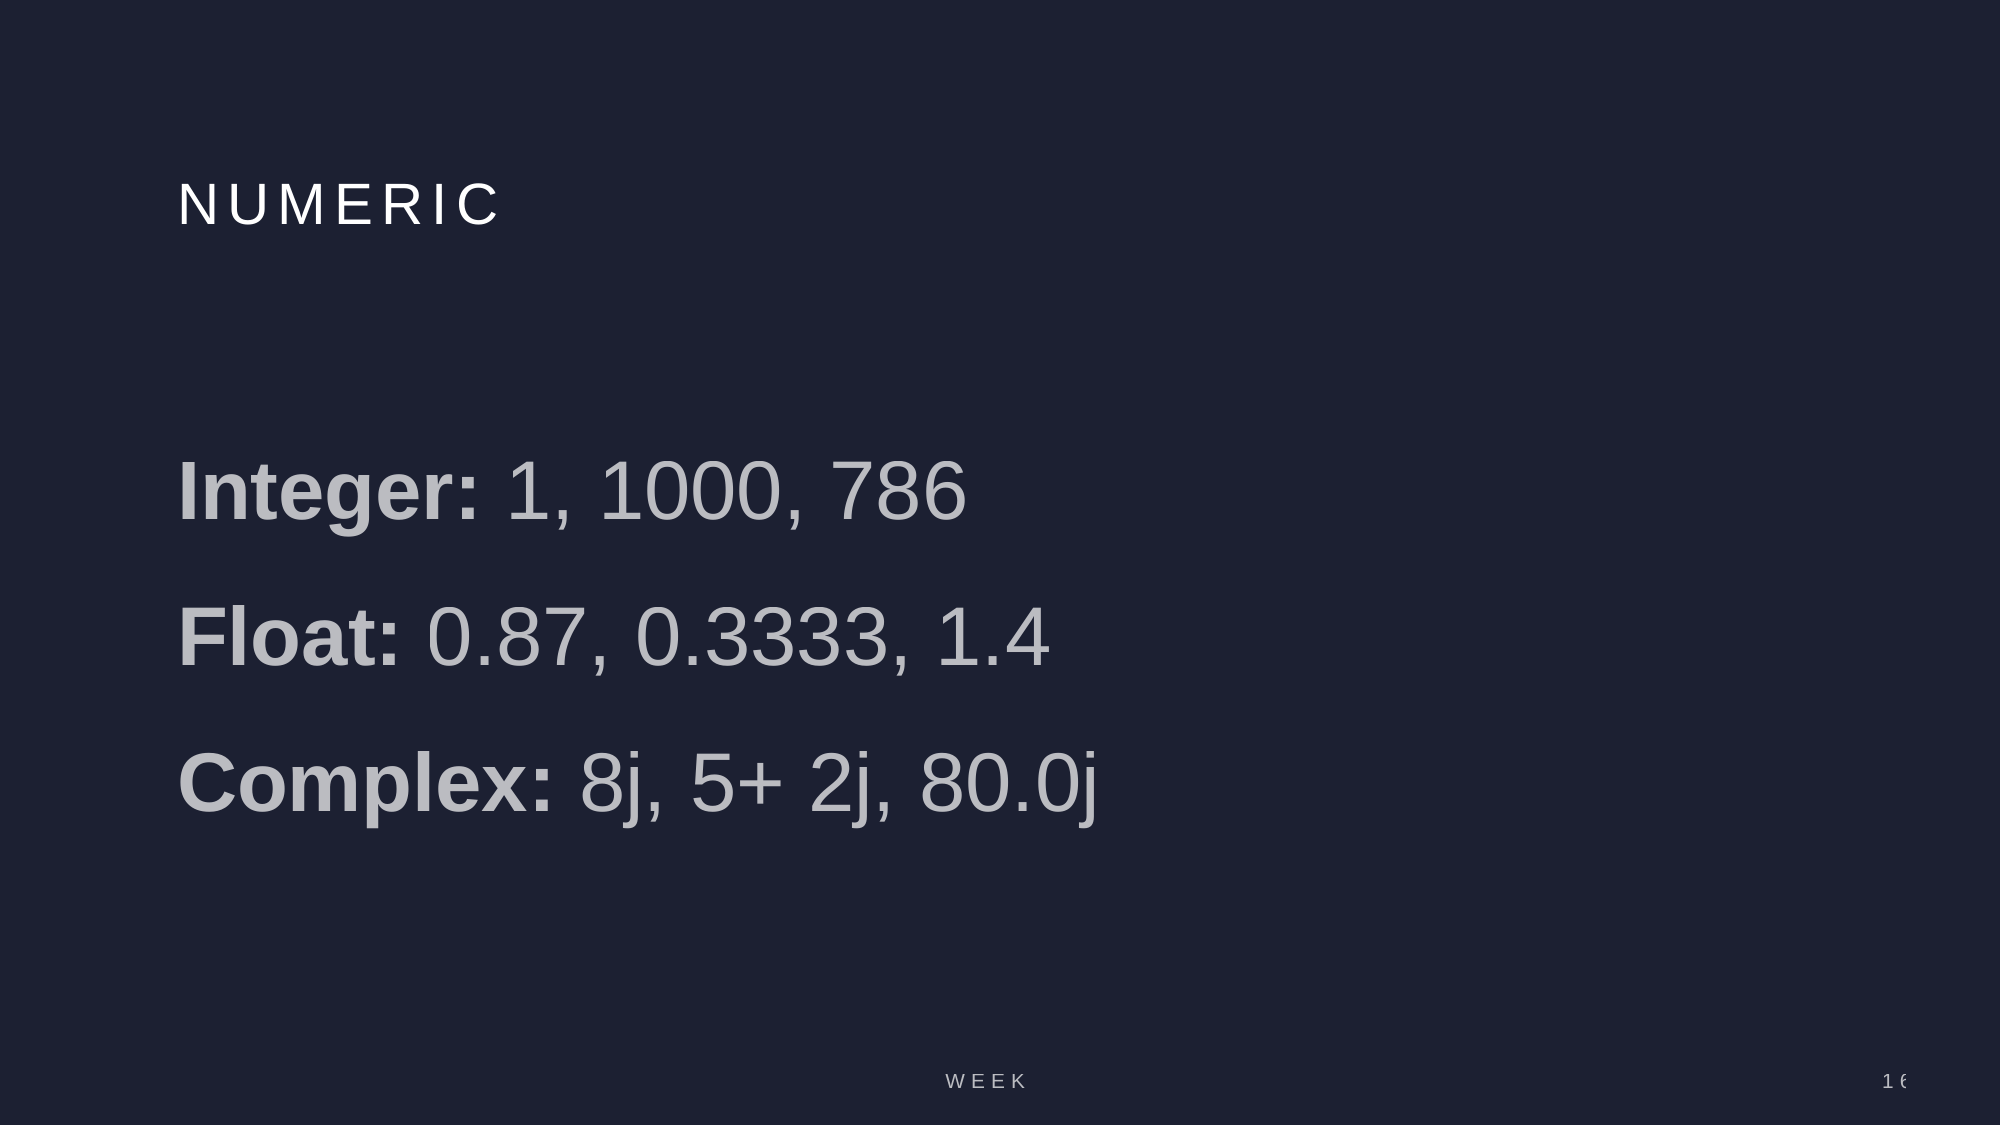

# numeric
Integer: 1, 1000, 786
Float: 0.87, 0.3333, 1.4
Complex: 8j, 5+ 2j, 80.0j
Week 1
16